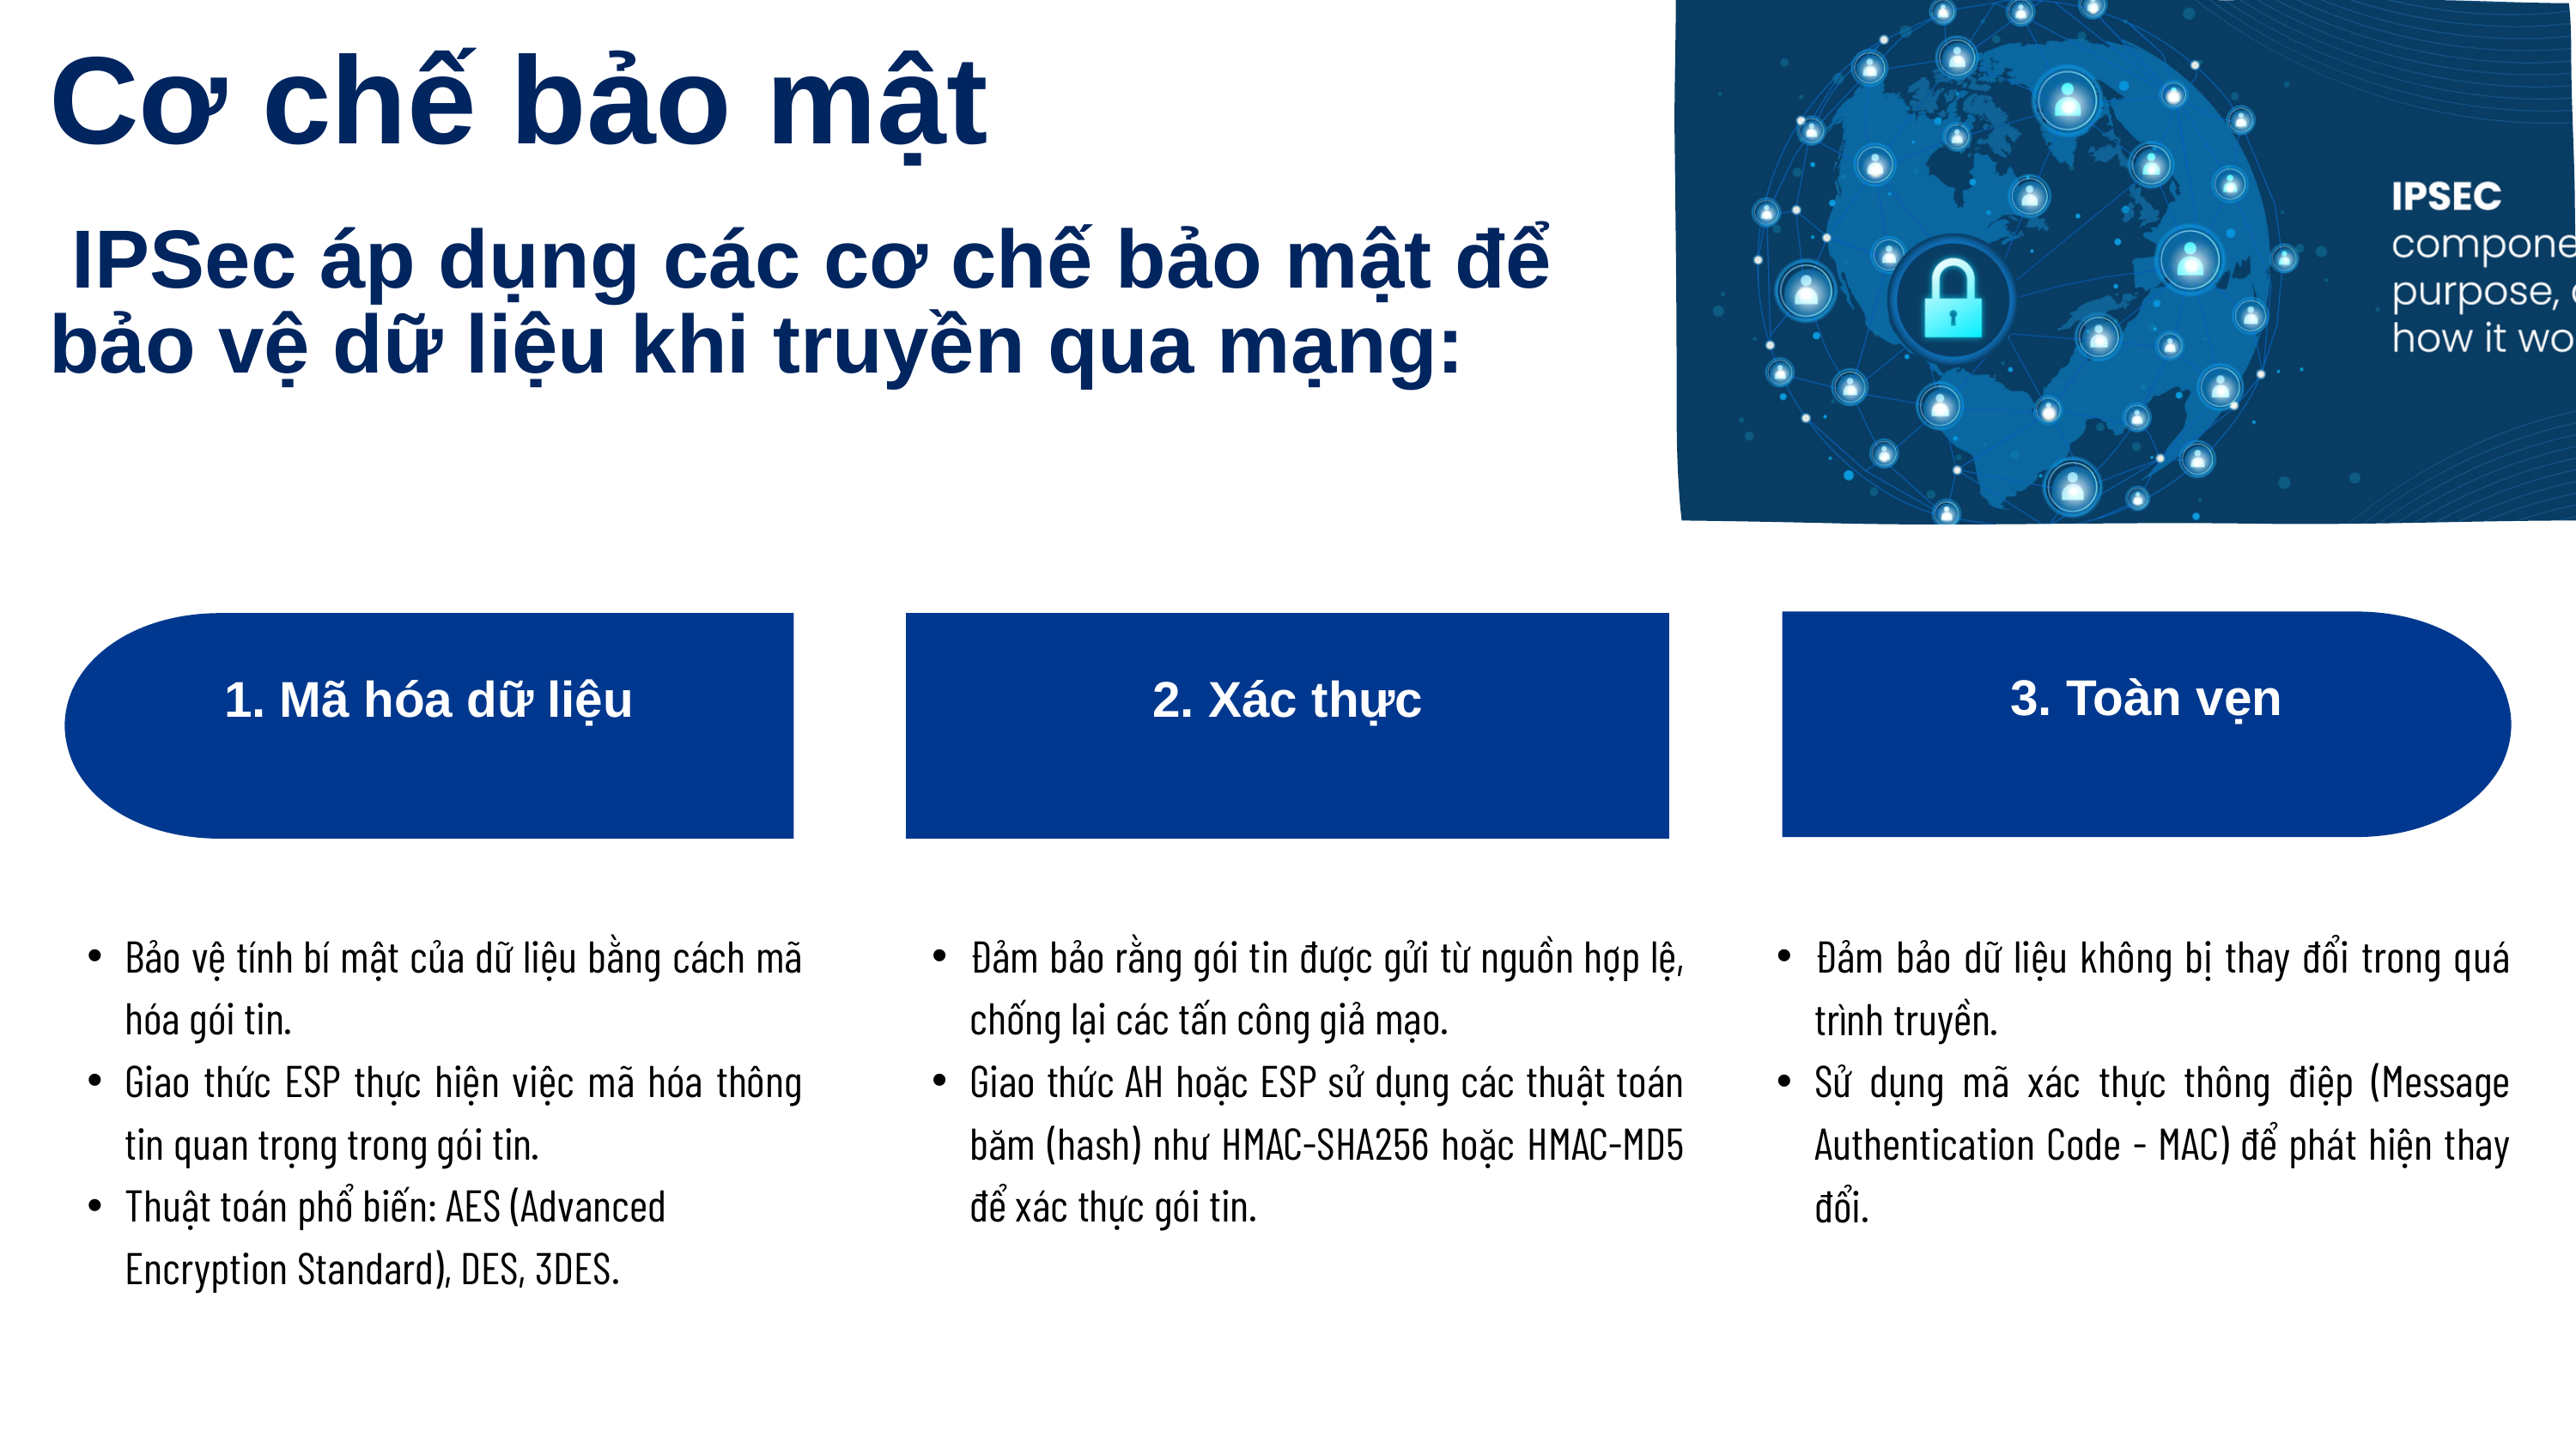

Cơ chế bảo mật
 IPSec áp dụng các cơ chế bảo mật để bảo vệ dữ liệu khi truyền qua mạng:

3. Toàn vẹn
1. Mã hóa dữ liệu
2. Xác thực
Bảo vệ tính bí mật của dữ liệu bằng cách mã hóa gói tin.
Giao thức ESP thực hiện việc mã hóa thông tin quan trọng trong gói tin.
Thuật toán phổ biến: AES (Advanced Encryption Standard), DES, 3DES.

Đảm bảo rằng gói tin được gửi từ nguồn hợp lệ, chống lại các tấn công giả mạo.
Giao thức AH hoặc ESP sử dụng các thuật toán băm (hash) như HMAC-SHA256 hoặc HMAC-MD5 để xác thực gói tin.

Đảm bảo dữ liệu không bị thay đổi trong quá trình truyền.
Sử dụng mã xác thực thông điệp (Message Authentication Code - MAC) để phát hiện thay đổi.